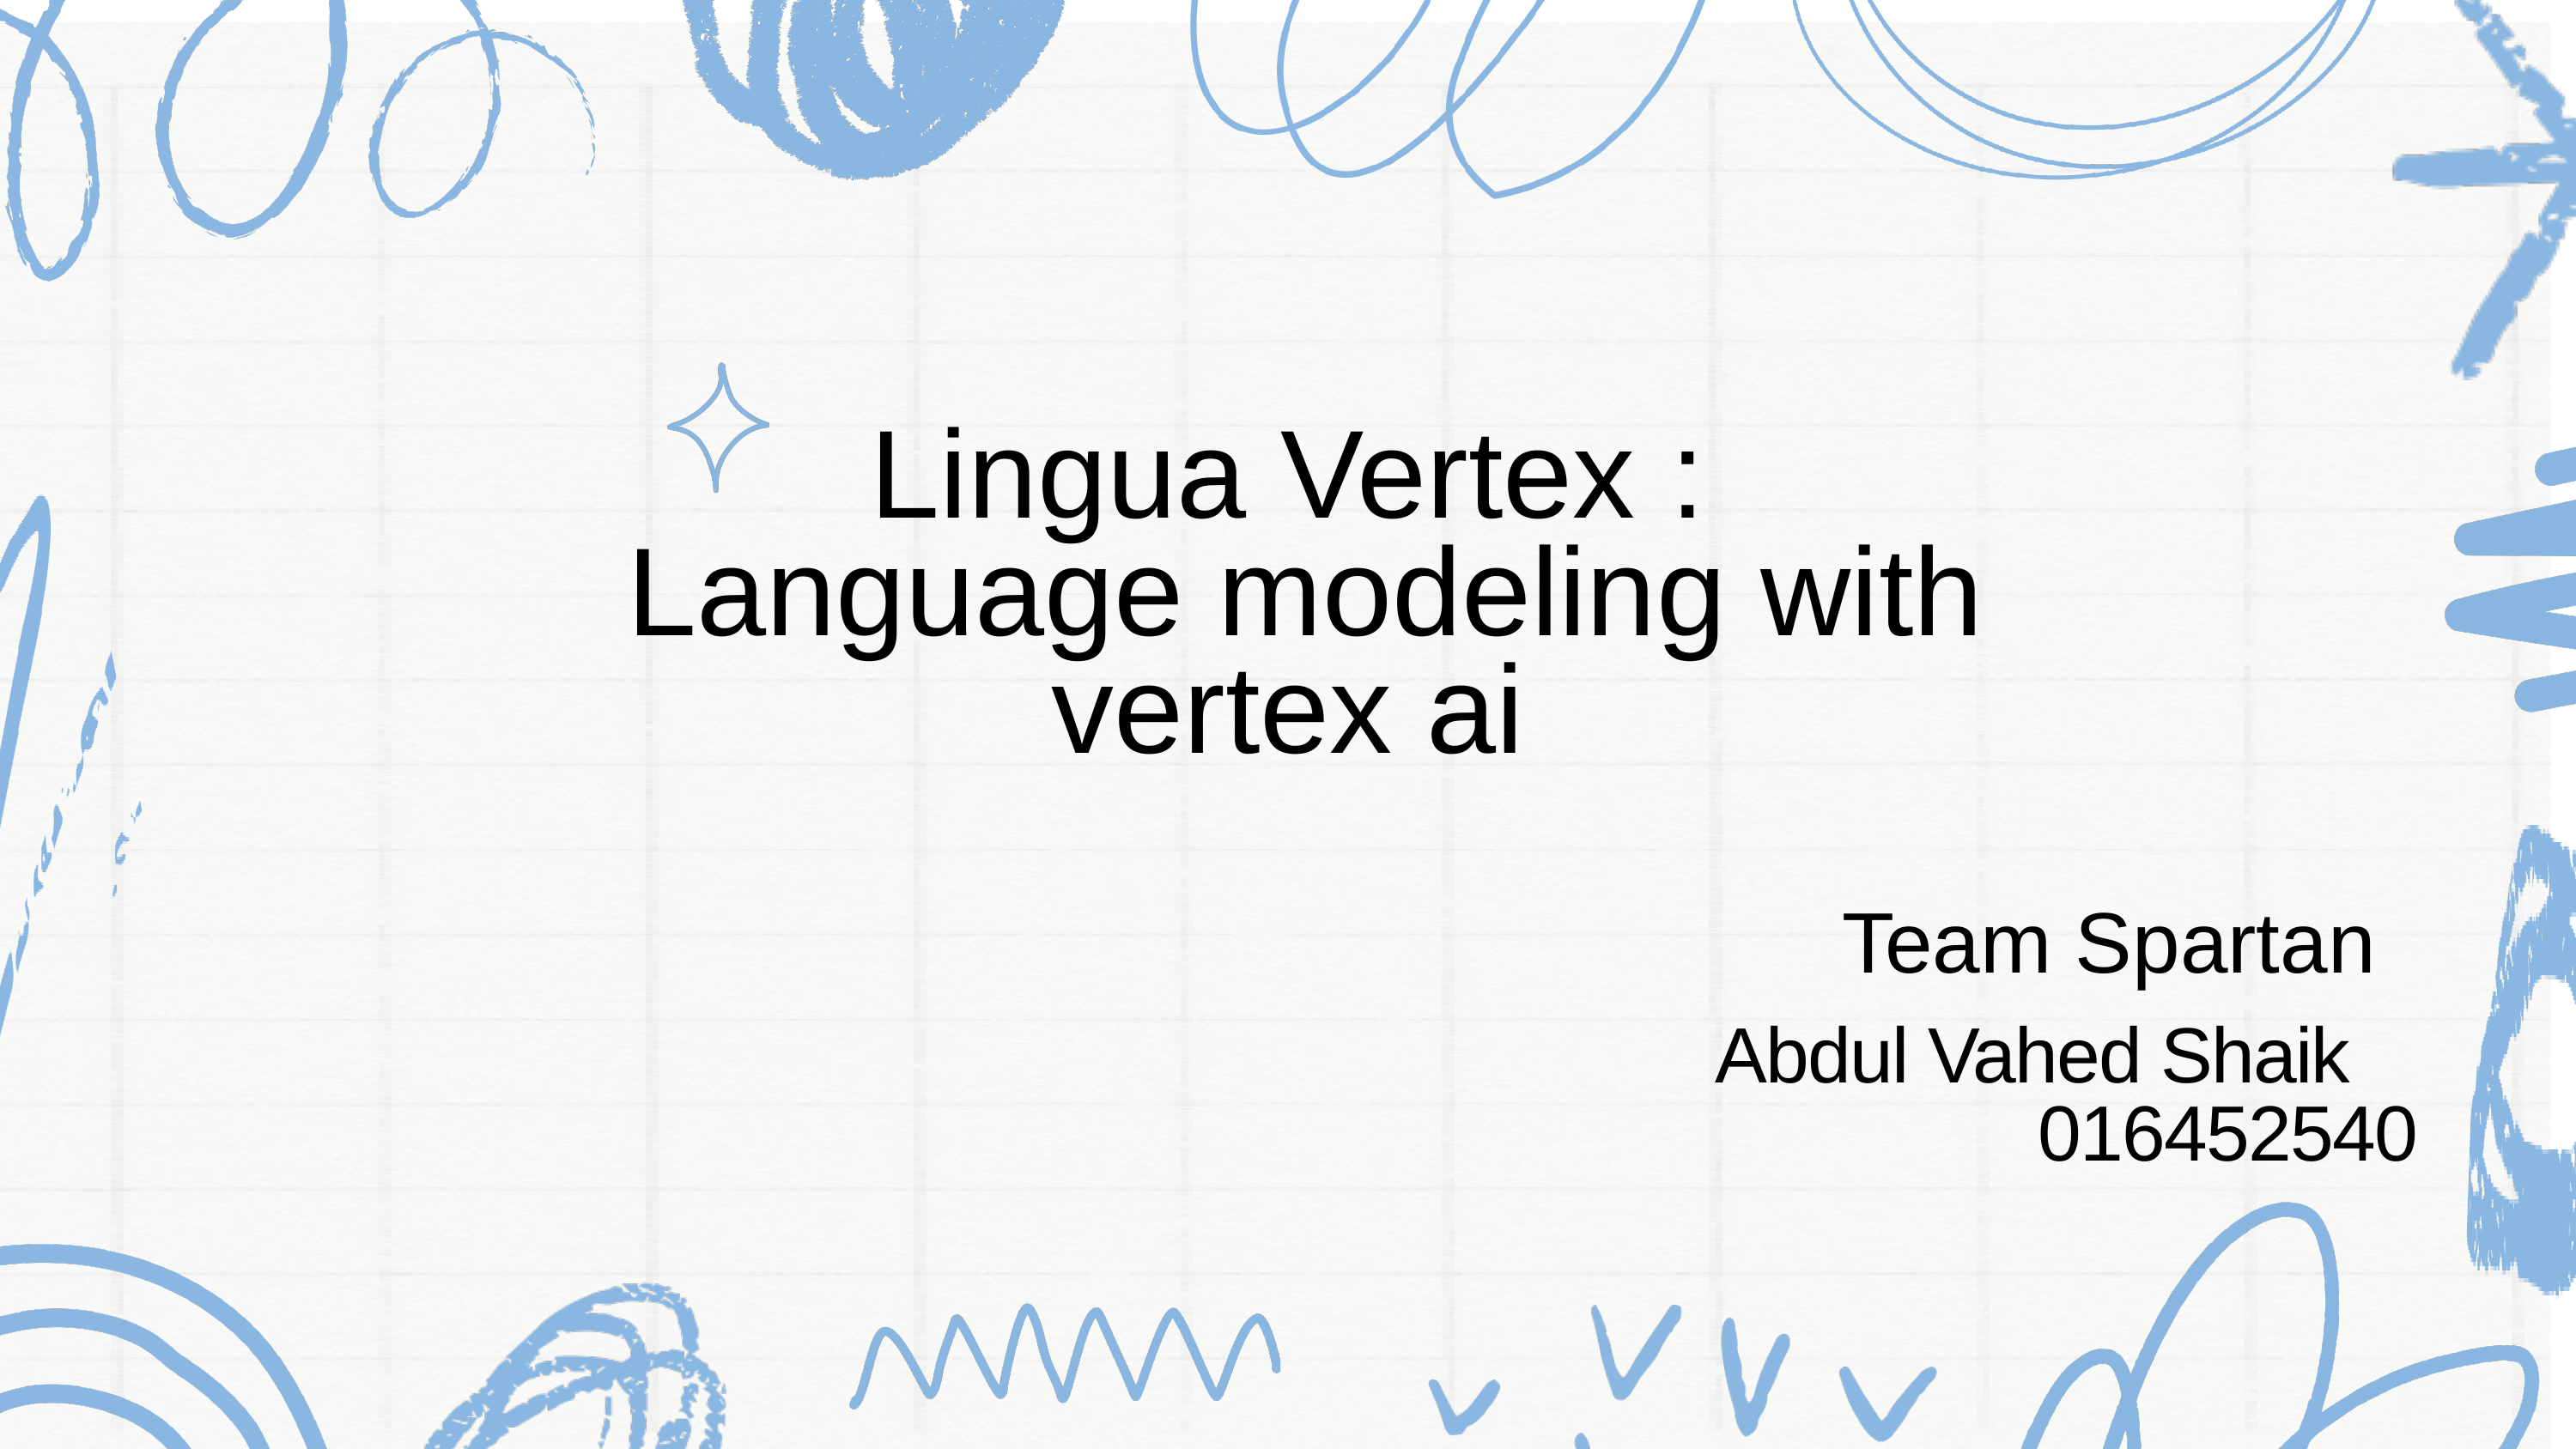

Lingua Vertex :
 Language modeling with vertex ai

Team Spartan

Abdul Vahed Shaik
                016452540